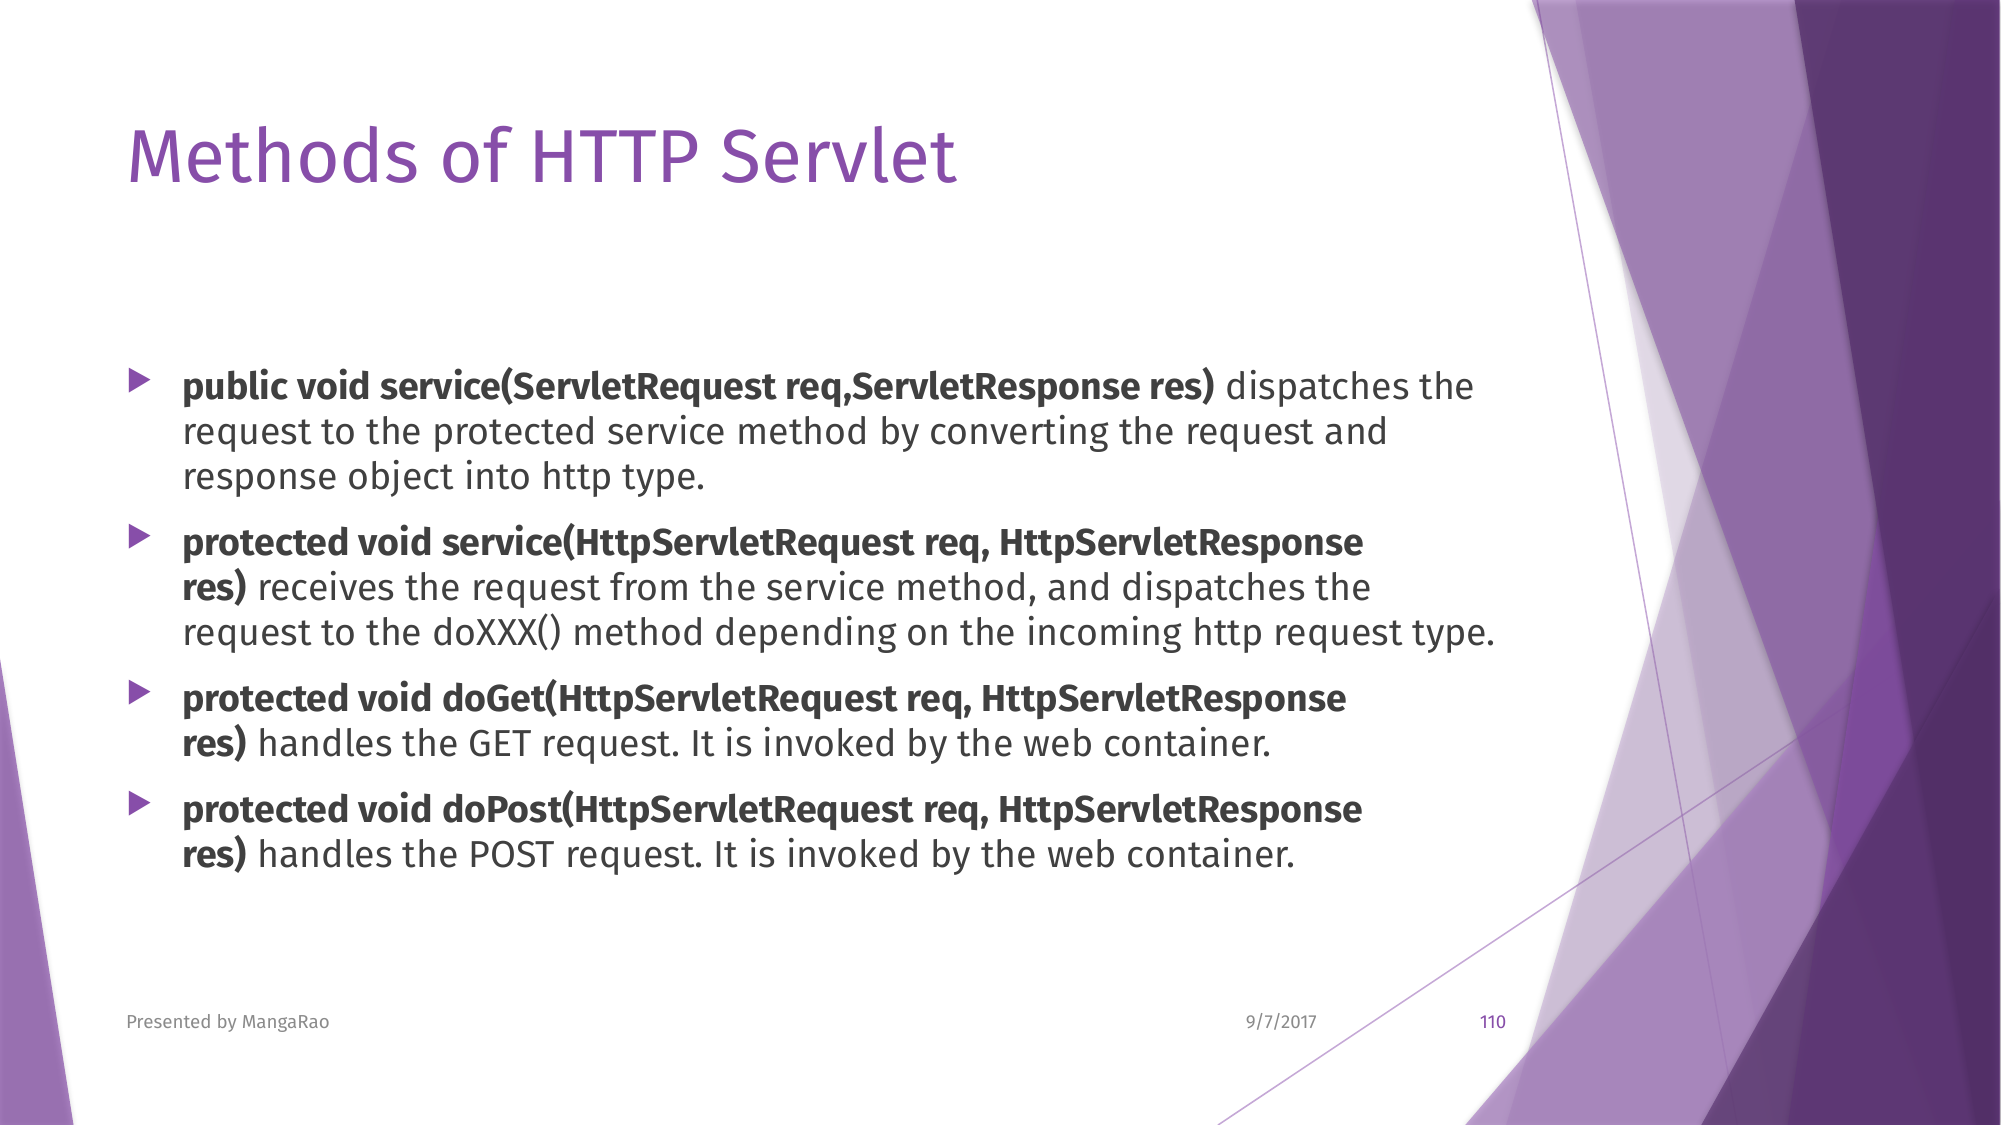

# Methods of HTTP Servlet
public void service(ServletRequest req,ServletResponse res) dispatches the request to the protected service method by converting the request and response object into http type.
protected void service(HttpServletRequest req, HttpServletResponse res) receives the request from the service method, and dispatches the request to the doXXX() method depending on the incoming http request type.
protected void doGet(HttpServletRequest req, HttpServletResponse res) handles the GET request. It is invoked by the web container.
protected void doPost(HttpServletRequest req, HttpServletResponse res) handles the POST request. It is invoked by the web container.

Presented by MangaRao
9/7/2017
110